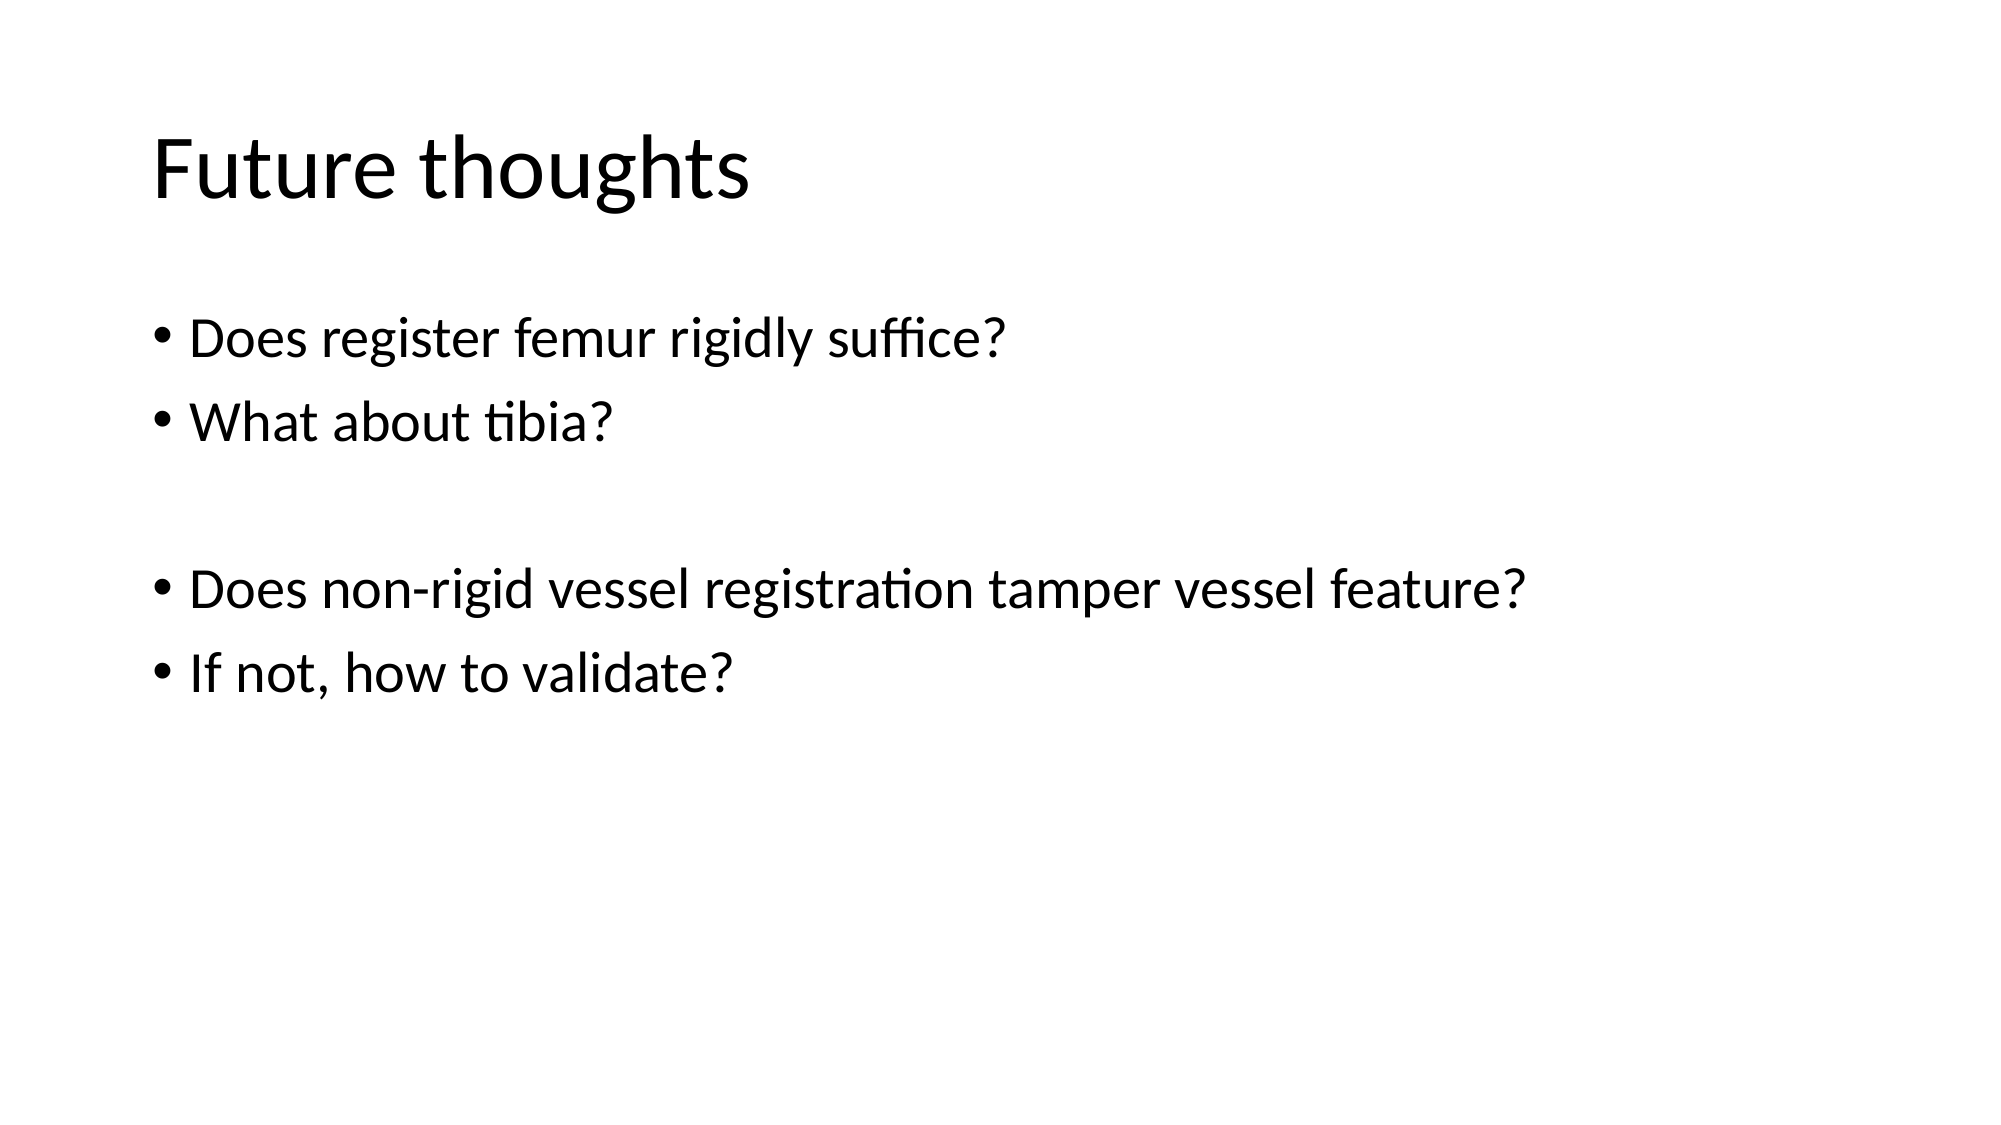

# Future thoughts
Does register femur rigidly suffice?
What about tibia?

Does non-rigid vessel registration tamper vessel feature?
If not, how to validate?